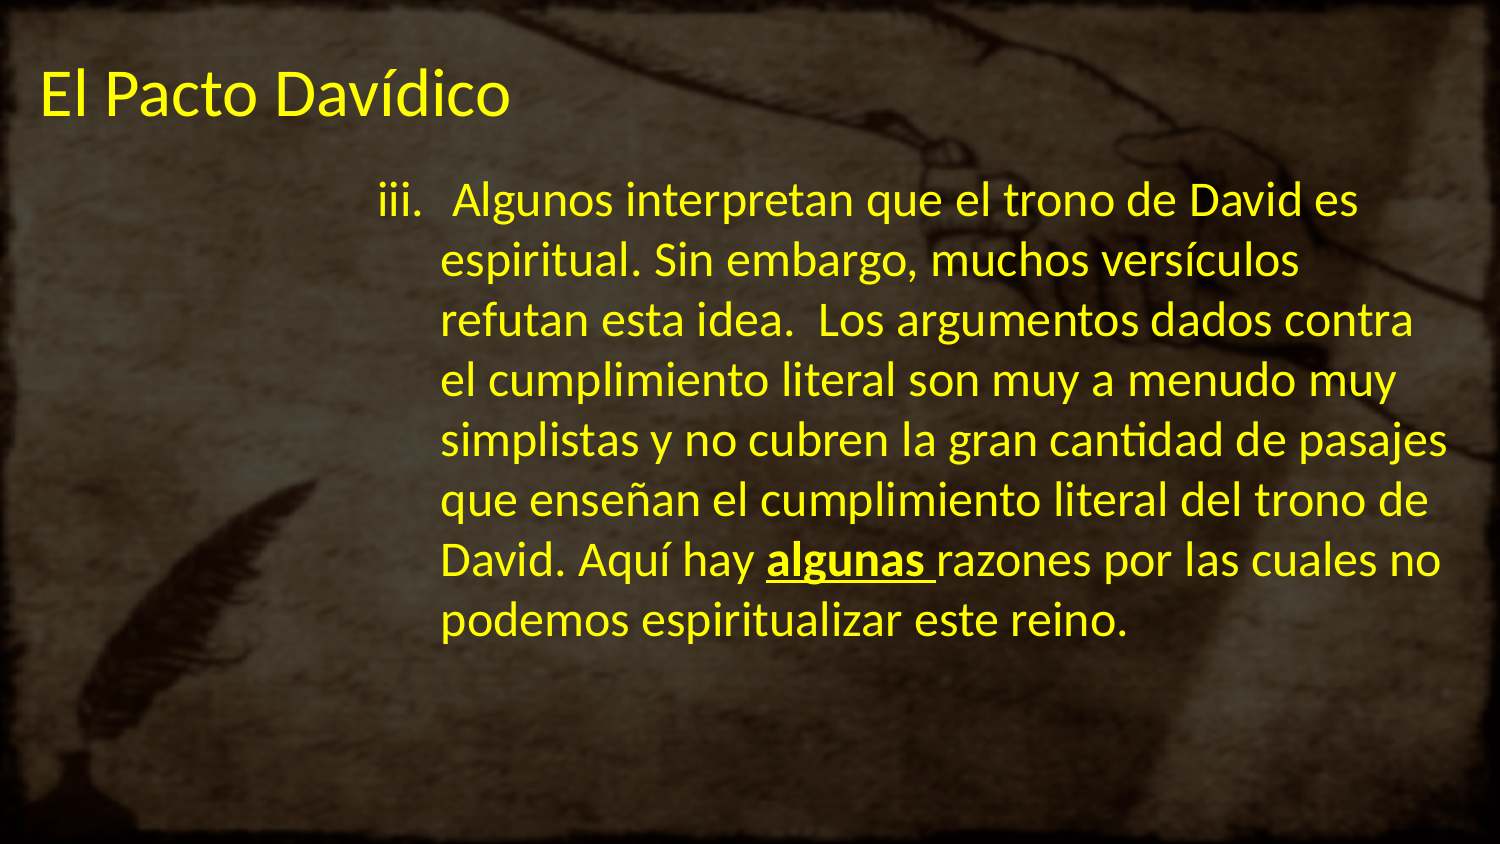

# El Pacto Davídico
 Algunos interpretan que el trono de David es espiritual. Sin embargo, muchos versículos refutan esta idea.  Los argumentos dados contra el cumplimiento literal son muy a menudo muy simplistas y no cubren la gran cantidad de pasajes que enseñan el cumplimiento literal del trono de David. Aquí hay algunas razones por las cuales no podemos espiritualizar este reino.